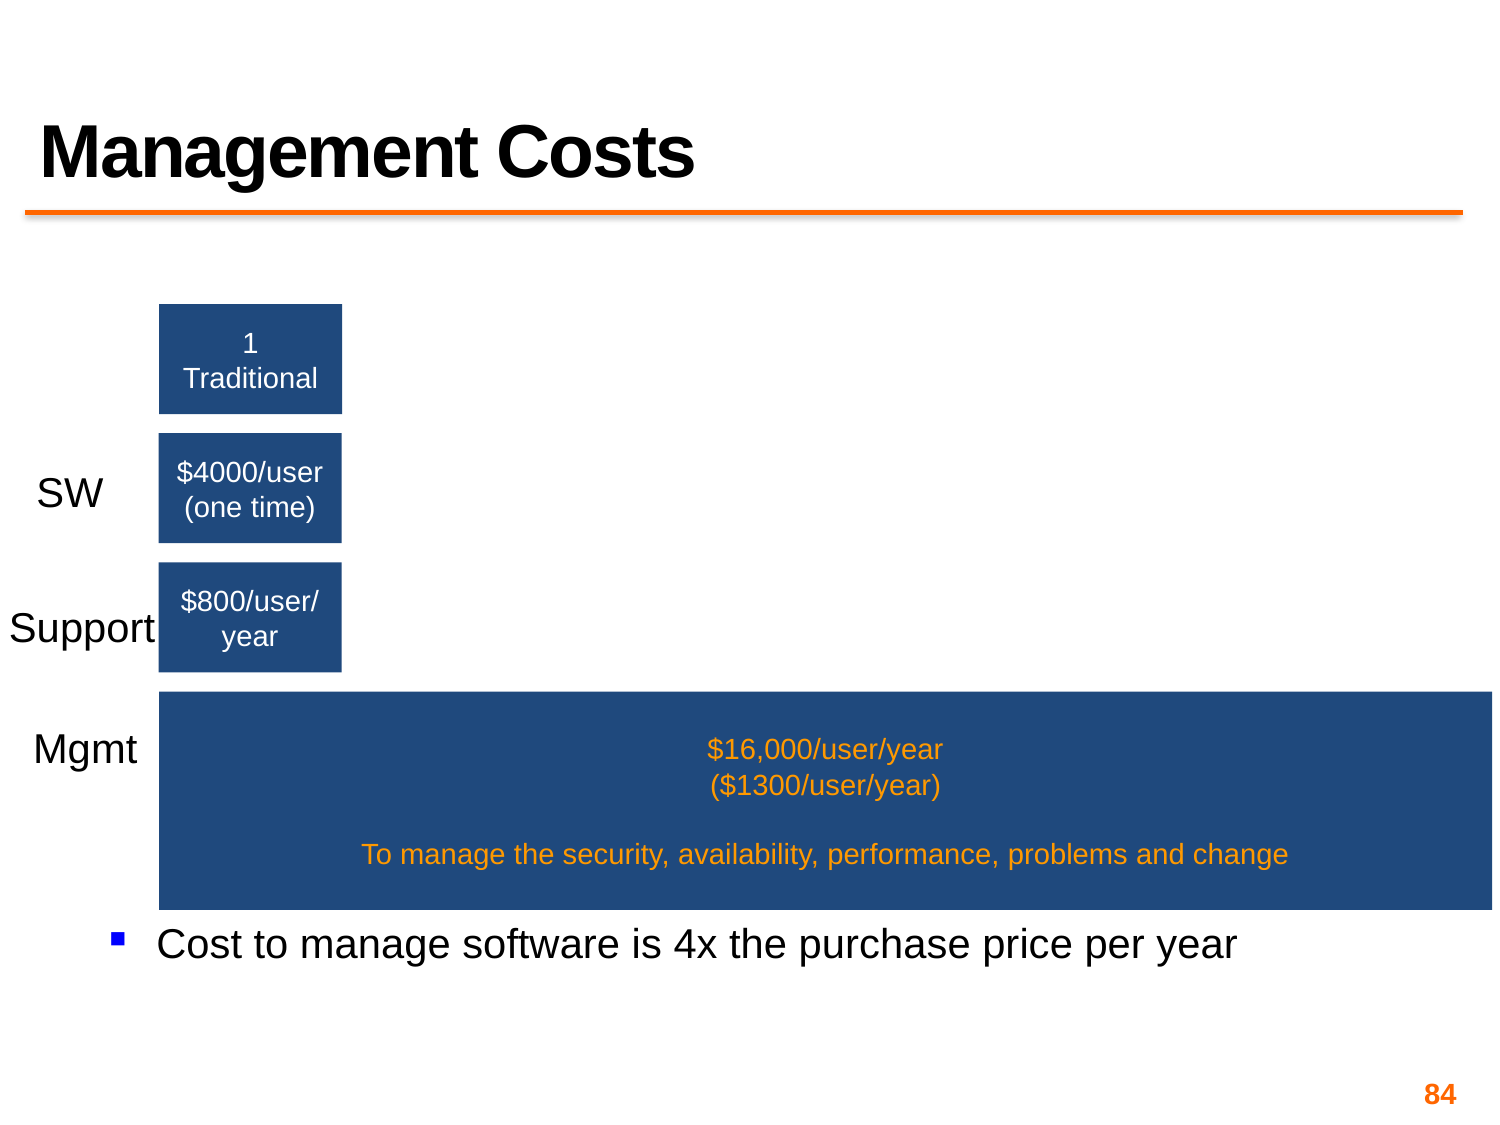

# Management Costs
1
Traditional
$4000/user
(one time)
SW
$800/user/
year
Support
$16,000/user/year
($1300/user/year)

To manage the security, availability, performance, problems and change
Mgmt
Cost to manage software is 4x the purchase price per year
84